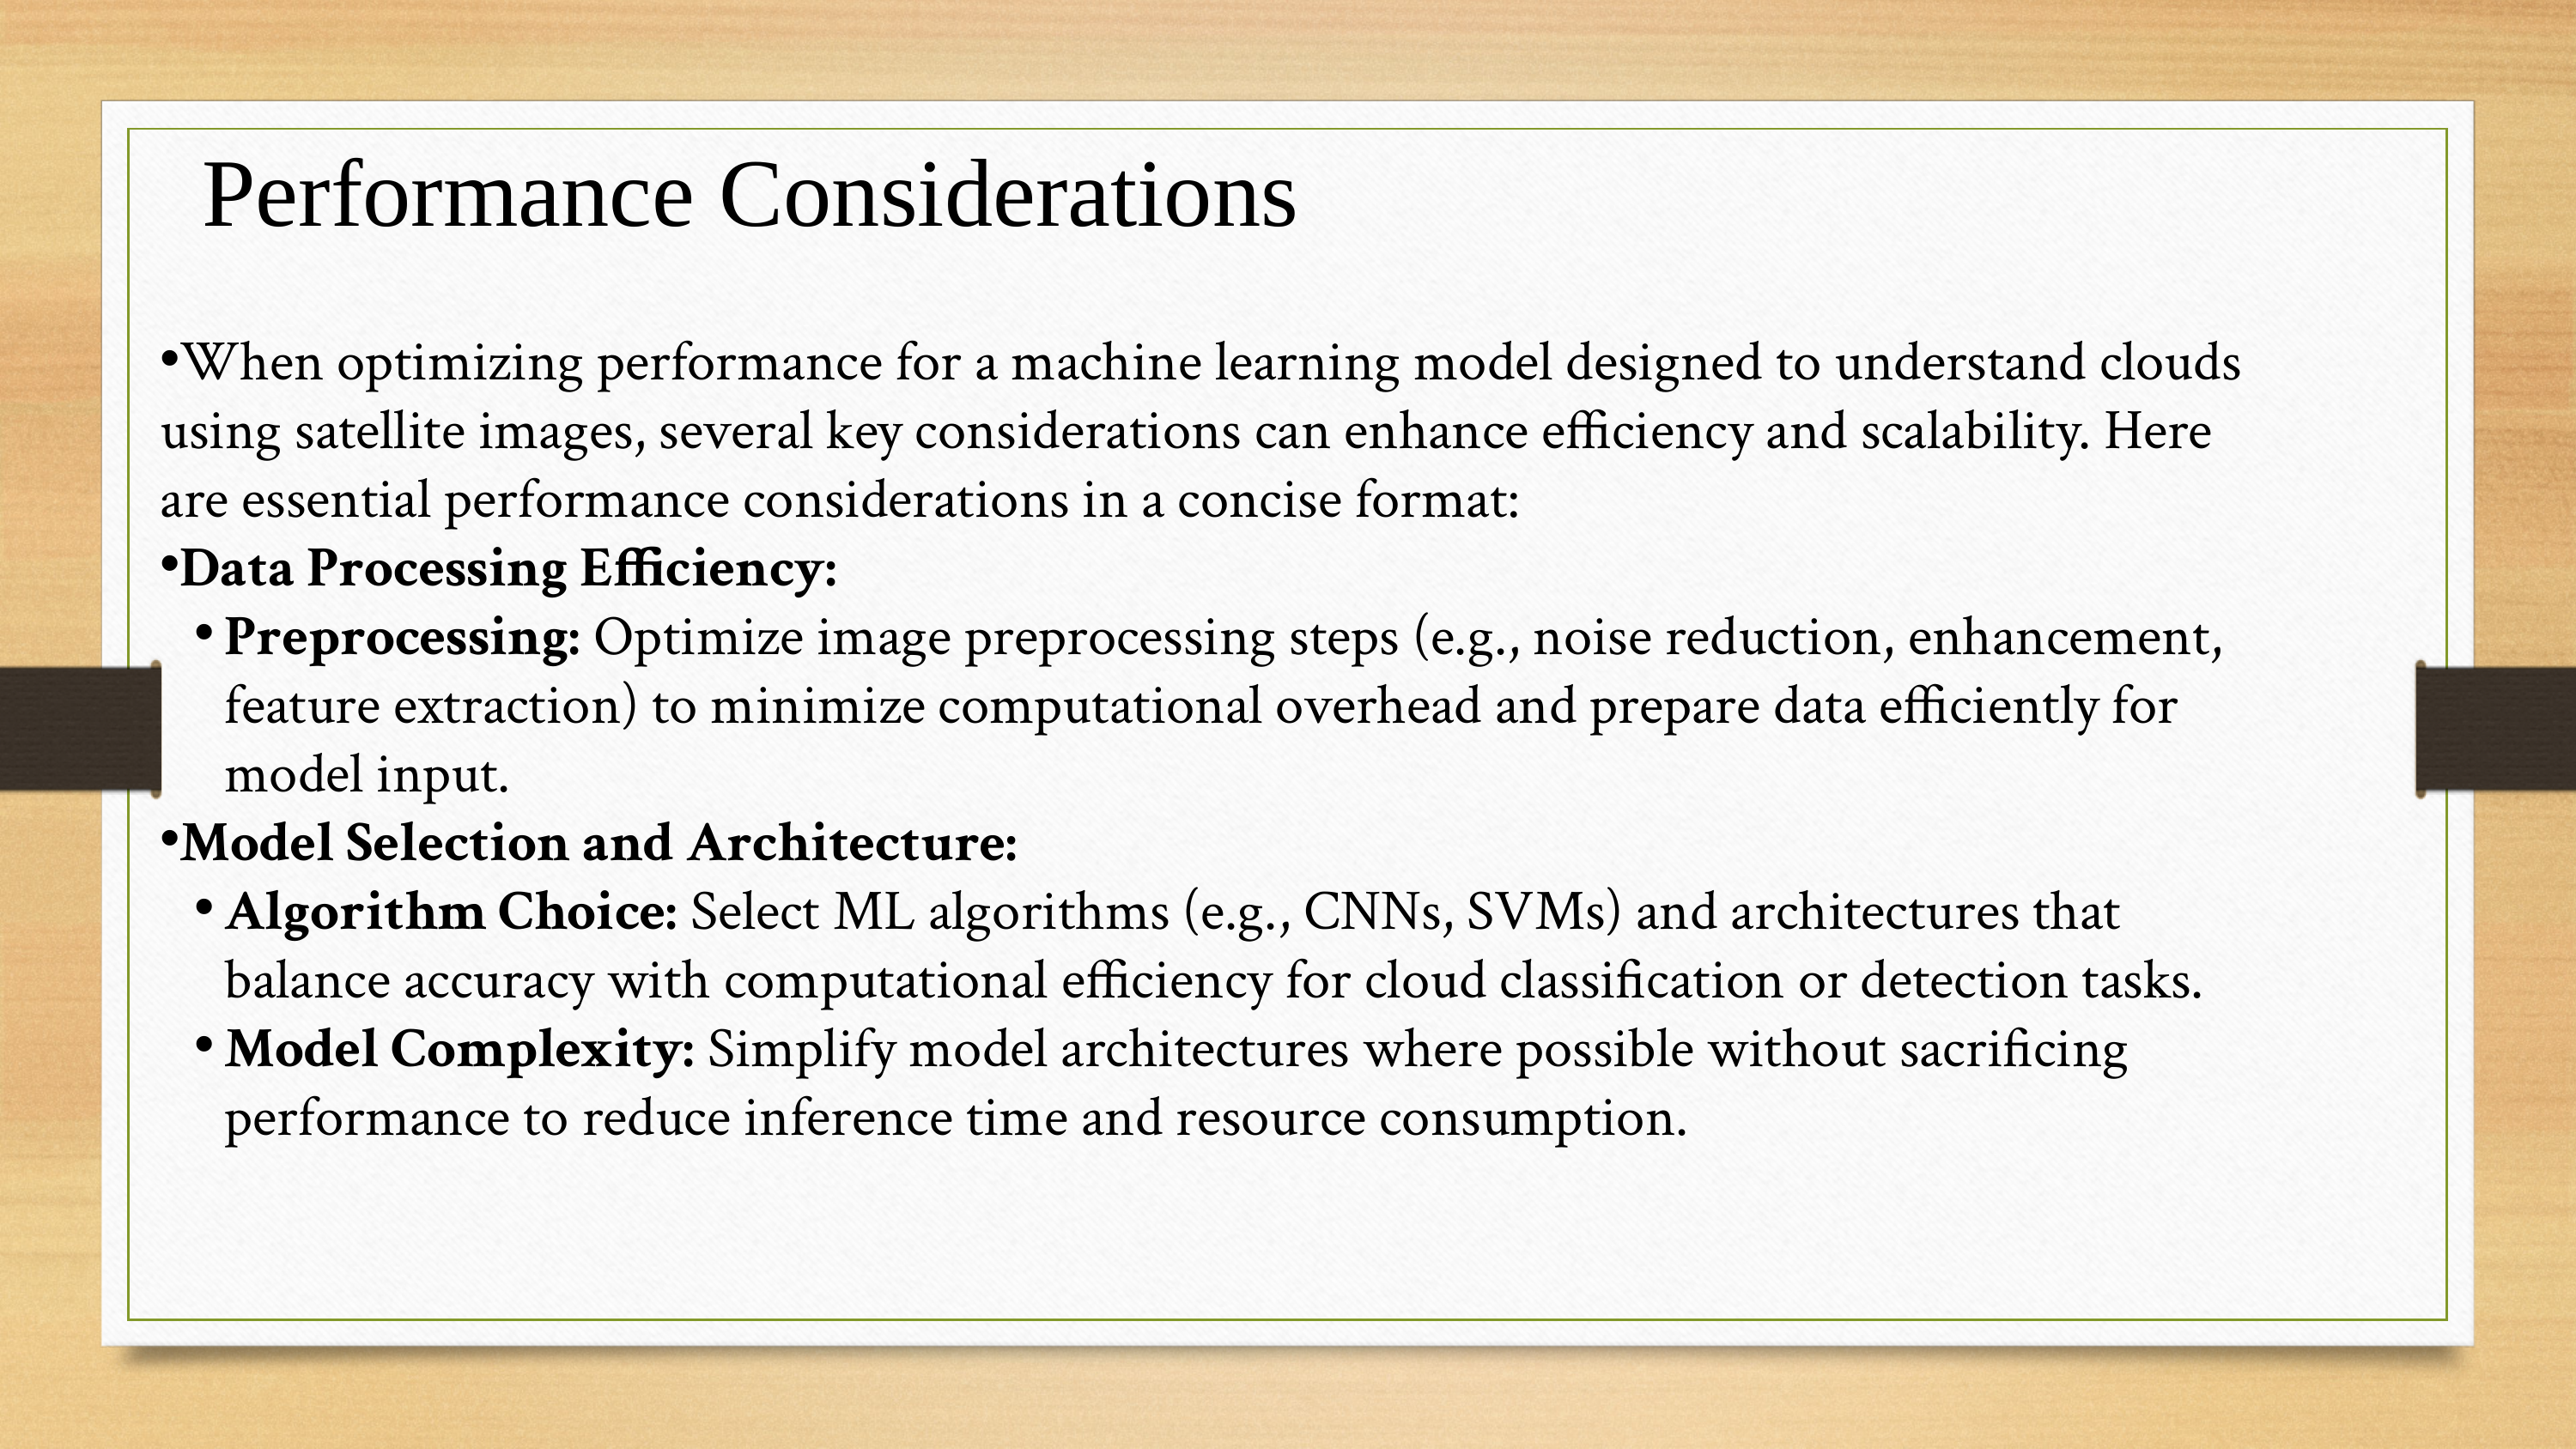

Performance Considerations
When optimizing performance for a machine learning model designed to understand clouds using satellite images, several key considerations can enhance efficiency and scalability. Here are essential performance considerations in a concise format:
Data Processing Efficiency:
Preprocessing: Optimize image preprocessing steps (e.g., noise reduction, enhancement, feature extraction) to minimize computational overhead and prepare data efficiently for model input.
Model Selection and Architecture:
Algorithm Choice: Select ML algorithms (e.g., CNNs, SVMs) and architectures that balance accuracy with computational efficiency for cloud classification or detection tasks.
Model Complexity: Simplify model architectures where possible without sacrificing performance to reduce inference time and resource consumption.